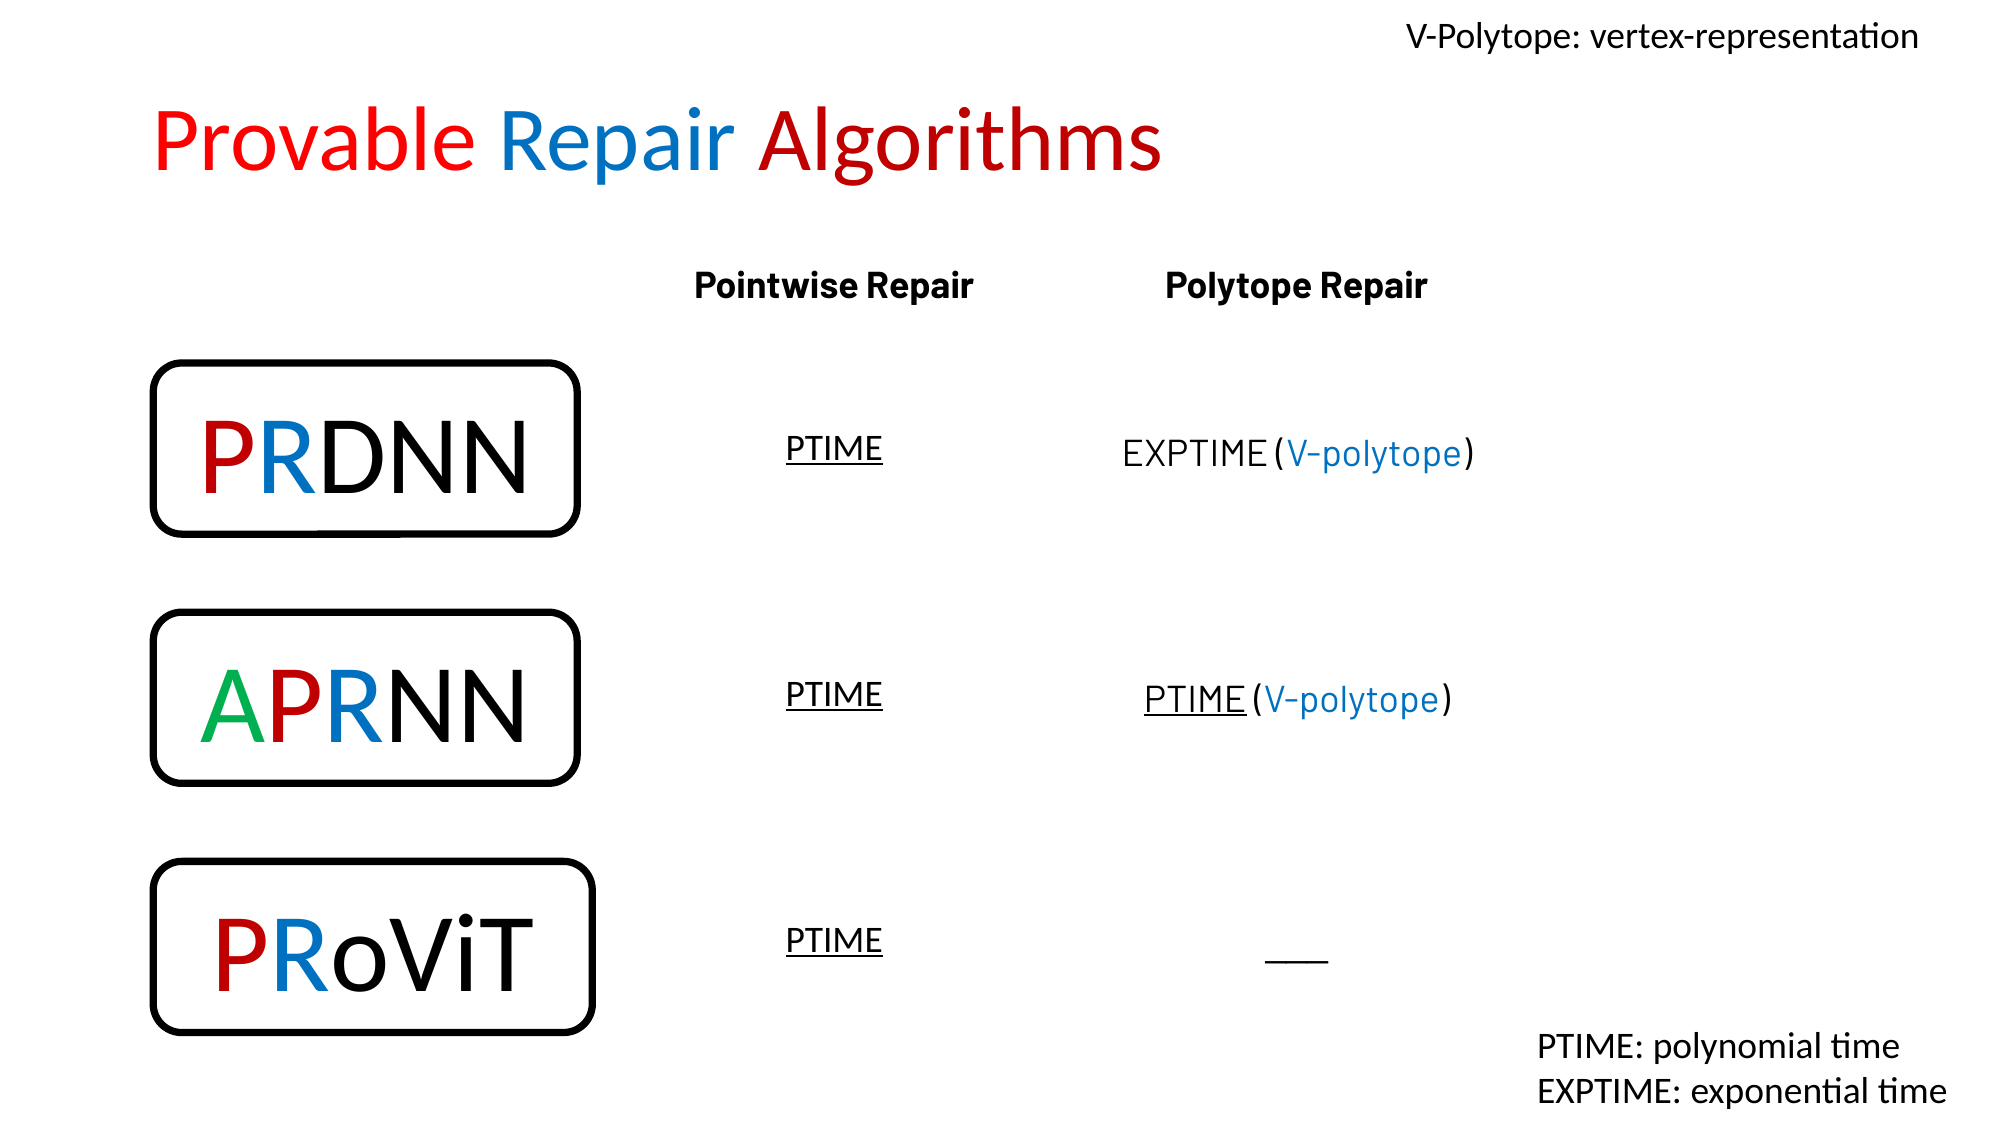

V-Polytope: vertex-representation
# Provable Repair Algorithms
| Pointwise Repair | Polytope Repair |  |
| --- | --- | --- |
| PTIME | EXPTIME (V-polytope) |  |
| PTIME | PTIME (V-polytope) |  |
| PTIME | \_\_\_ |  |
PRDNN
APRNN
PRoViT
PTIME: polynomial time
EXPTIME: exponential time